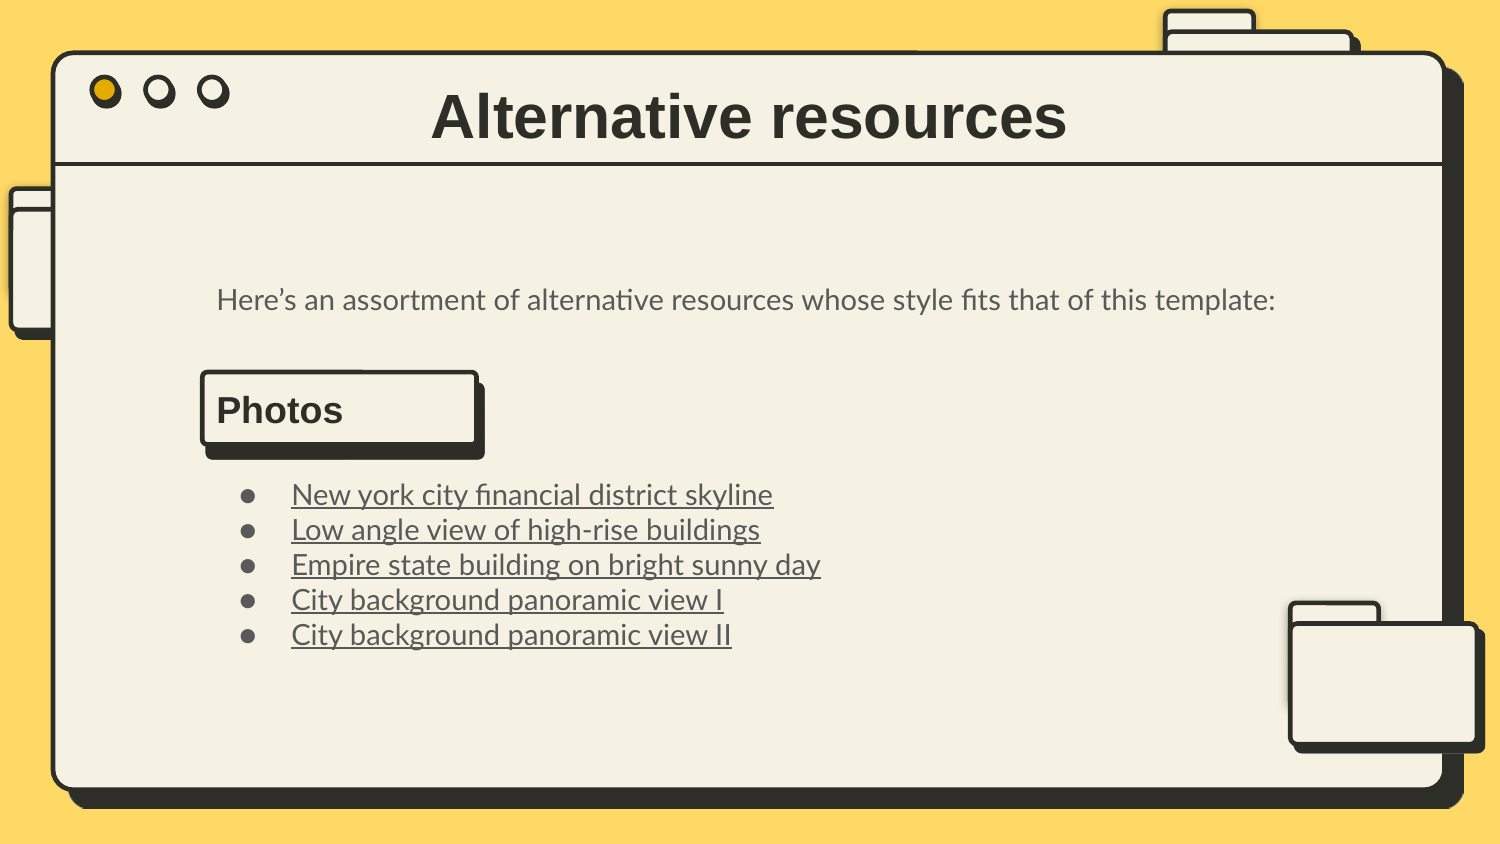

# Alternative resources
Here’s an assortment of alternative resources whose style fits that of this template:
Photos

New york city financial district skyline
Low angle view of high-rise buildings
Empire state building on bright sunny day
City background panoramic view I
City background panoramic view II